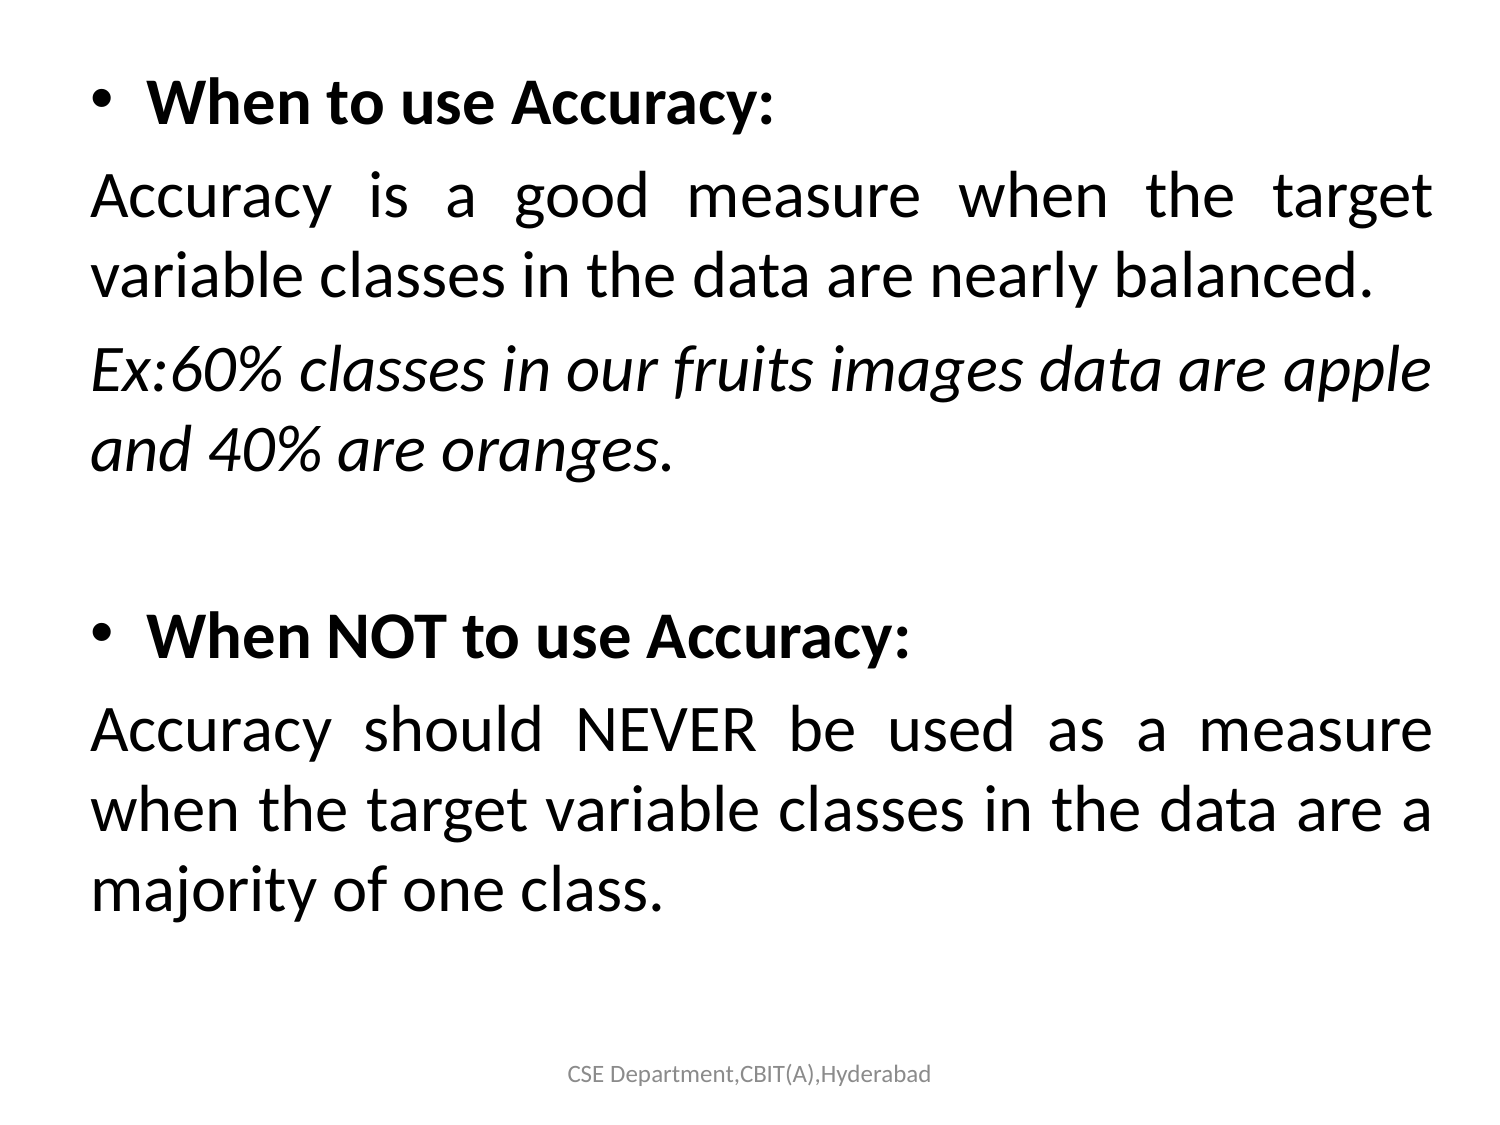

When to use Accuracy:
Accuracy is a good measure when the target variable classes in the data are nearly balanced.
Ex:60% classes in our fruits images data are apple and 40% are oranges.

When NOT to use Accuracy:
Accuracy should NEVER be used as a measure when the target variable classes in the data are a majority of one class.

CSE Department,CBIT(A),Hyderabad